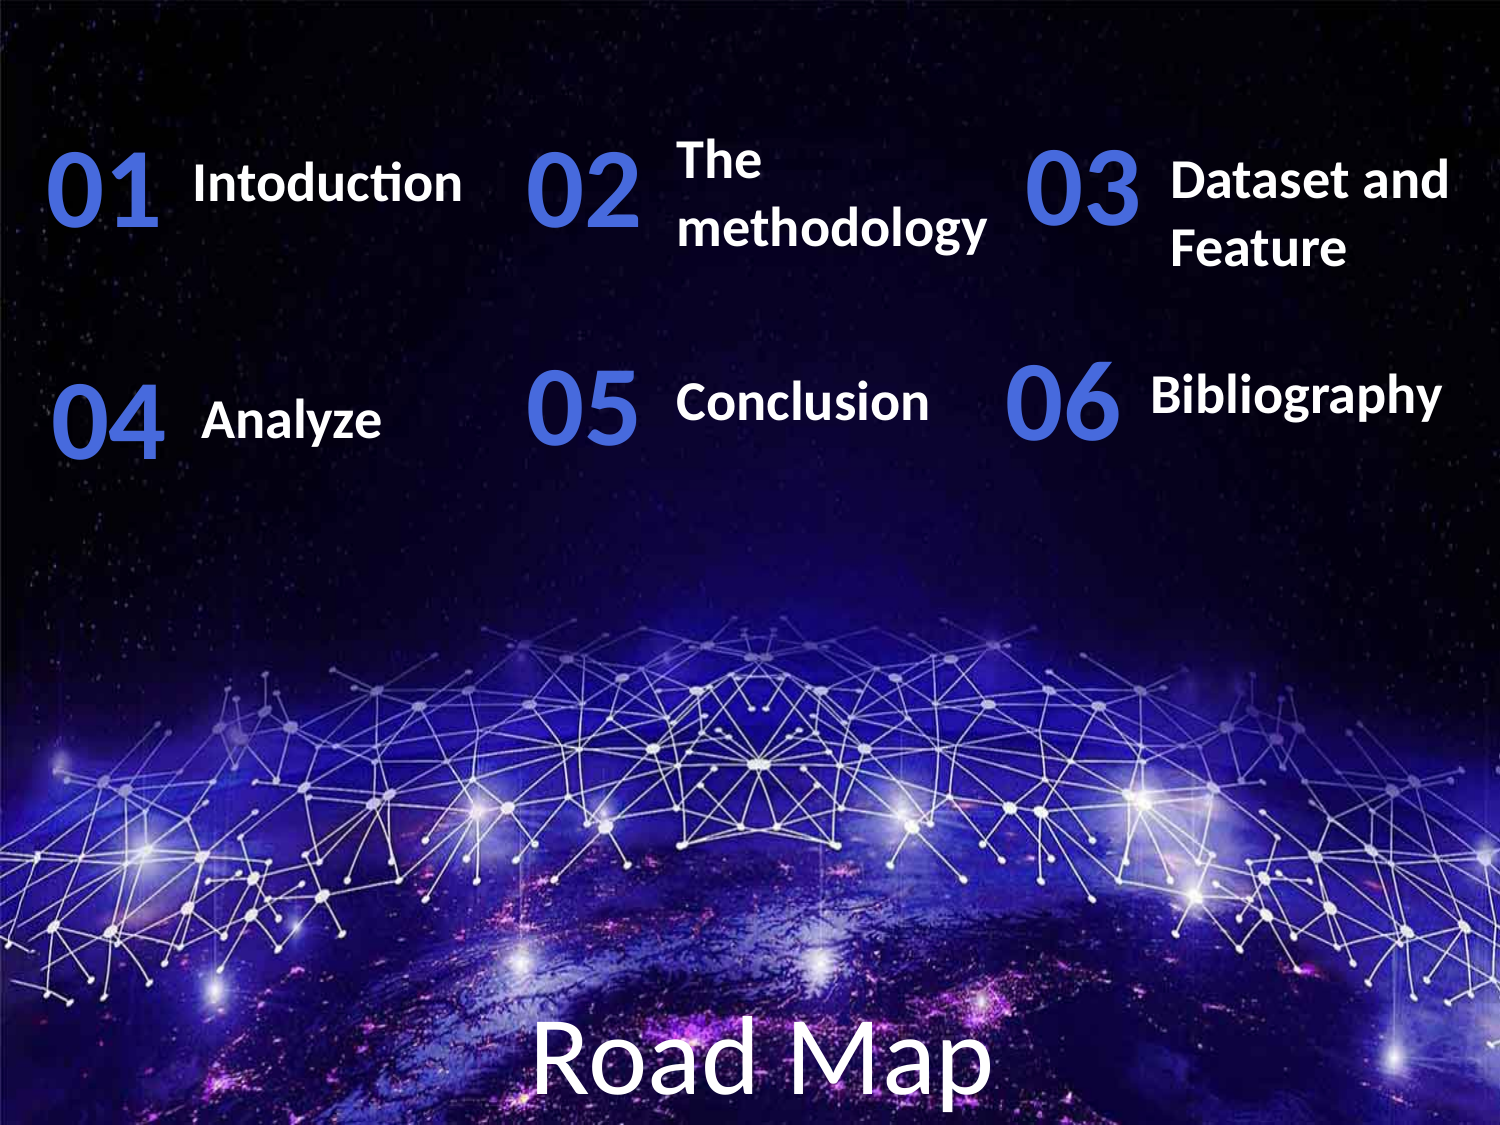

03
Dataset and Feature
01
Intoduction
02
The methodology

06
Bibliography
05
Conclusion

04
Analyze
Road Map